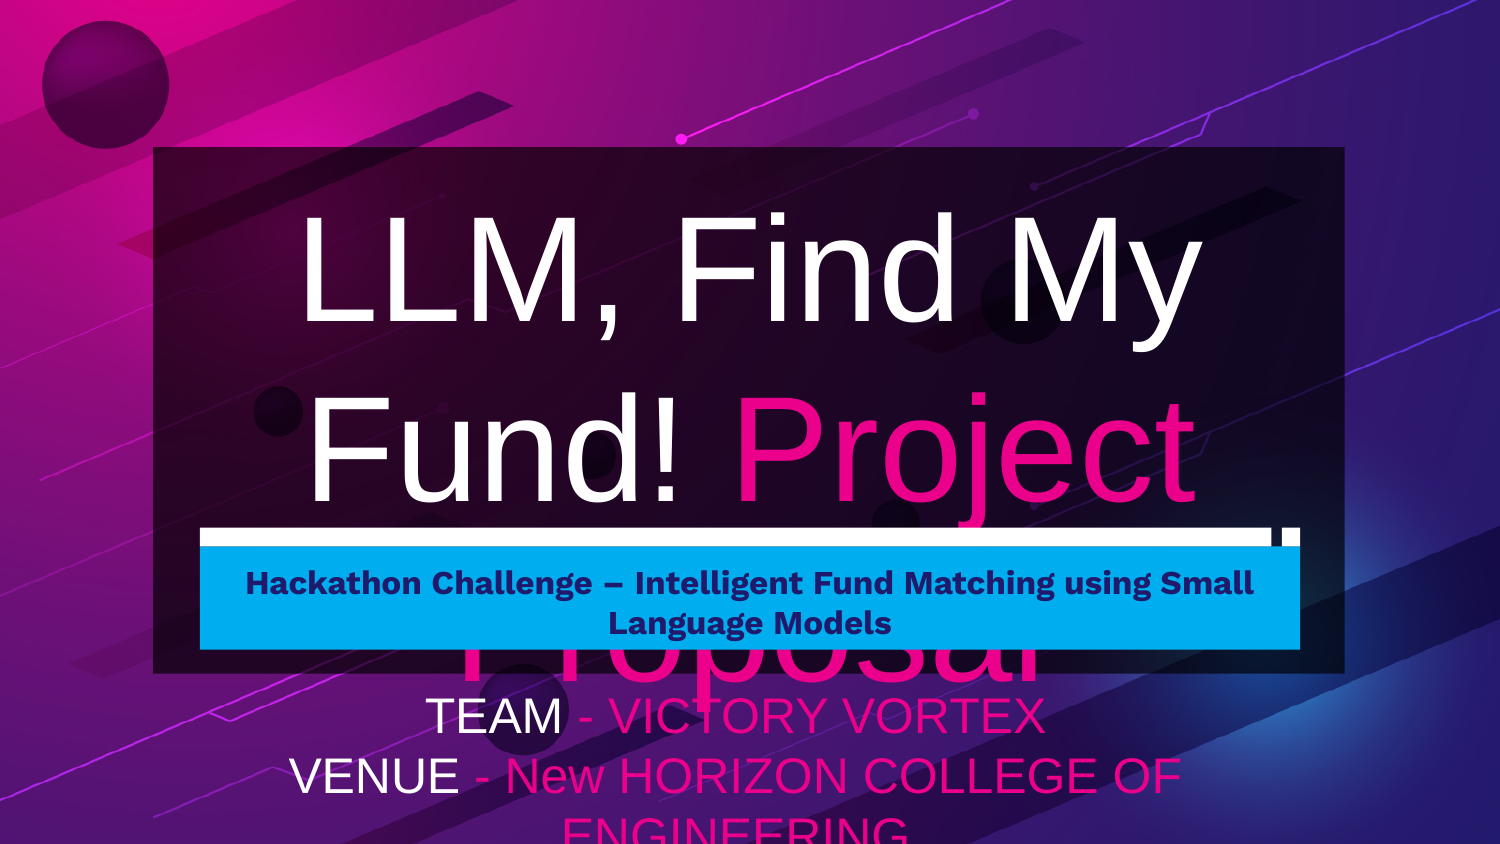

# LLM, Find My Fund! Project Proposal

Hackathon Challenge – Intelligent Fund Matching using Small Language Models
TEAM - VICTORY VORTEX
VENUE - New HORIZON COLLEGE OF ENGINEERING